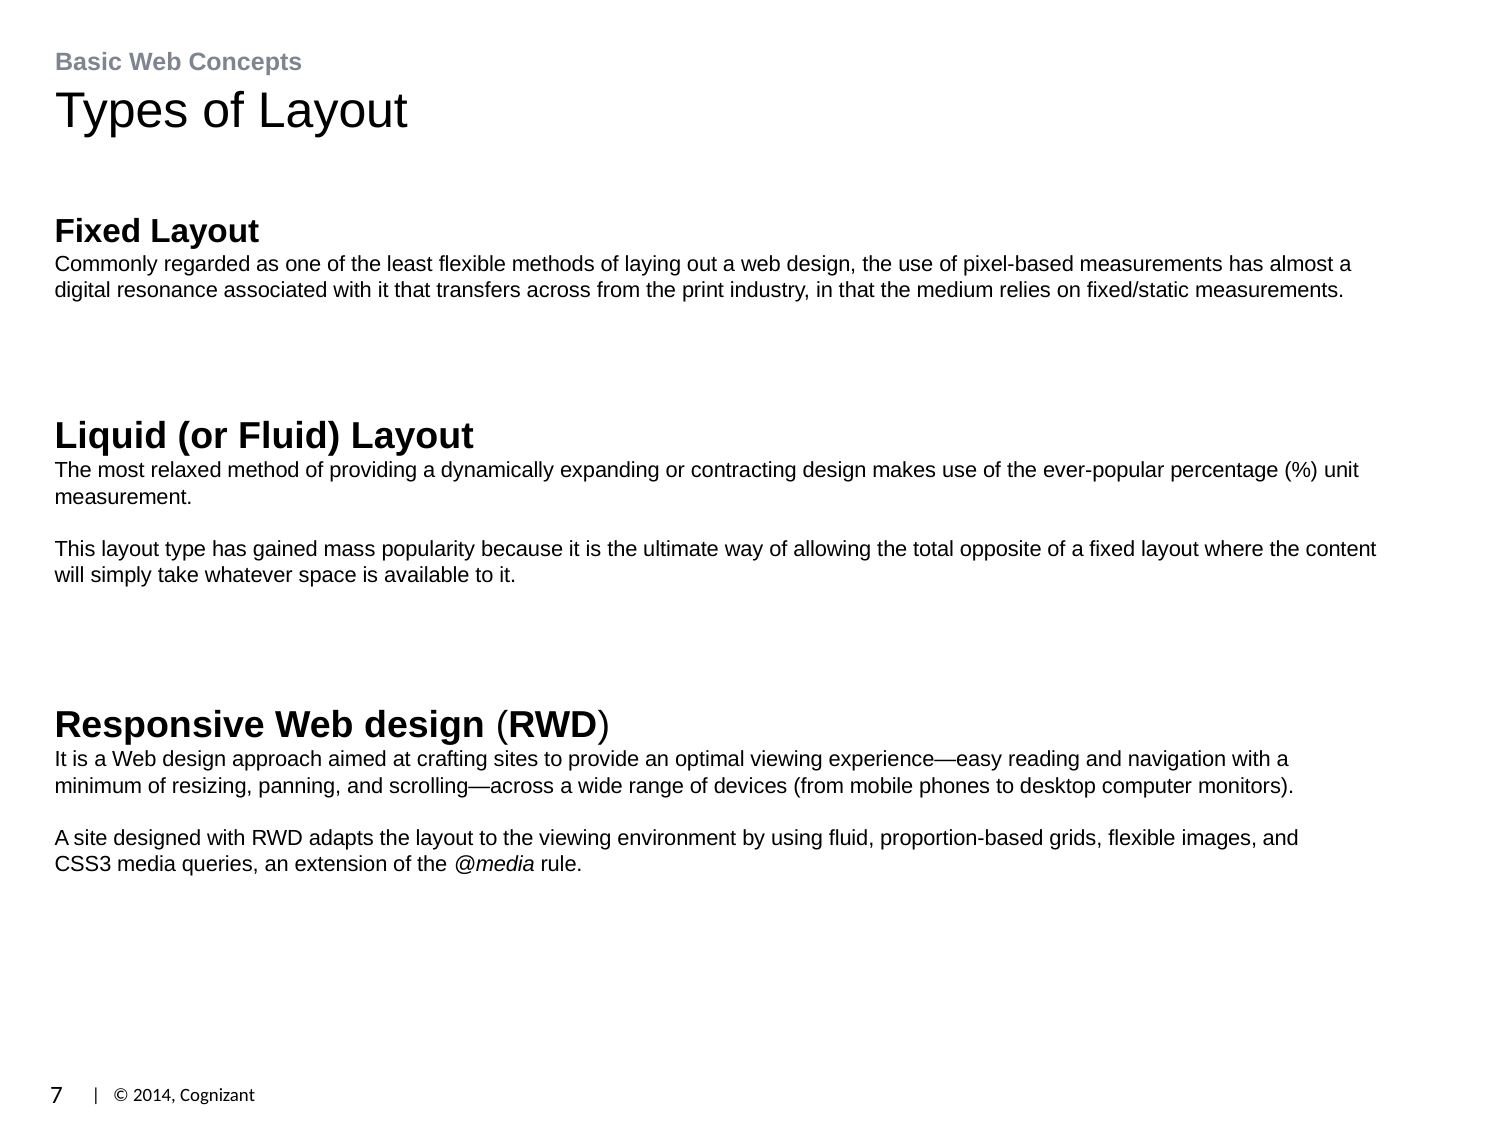

# Types of Layout
Fixed Layout
Commonly regarded as one of the least flexible methods of laying out a web design, the use of pixel-based measurements has almost a digital resonance associated with it that transfers across from the print industry, in that the medium relies on fixed/static measurements.
Liquid (or Fluid) Layout
The most relaxed method of providing a dynamically expanding or contracting design makes use of the ever-popular percentage (%) unit measurement.

This layout type has gained mass popularity because it is the ultimate way of allowing the total opposite of a fixed layout where the content will simply take whatever space is available to it.
Responsive Web design (RWD)
It is a Web design approach aimed at crafting sites to provide an optimal viewing experience—easy reading and navigation with a minimum of resizing, panning, and scrolling—across a wide range of devices (from mobile phones to desktop computer monitors).

A site designed with RWD adapts the layout to the viewing environment by using fluid, proportion-based grids, flexible images, and CSS3 media queries, an extension of the @media rule.